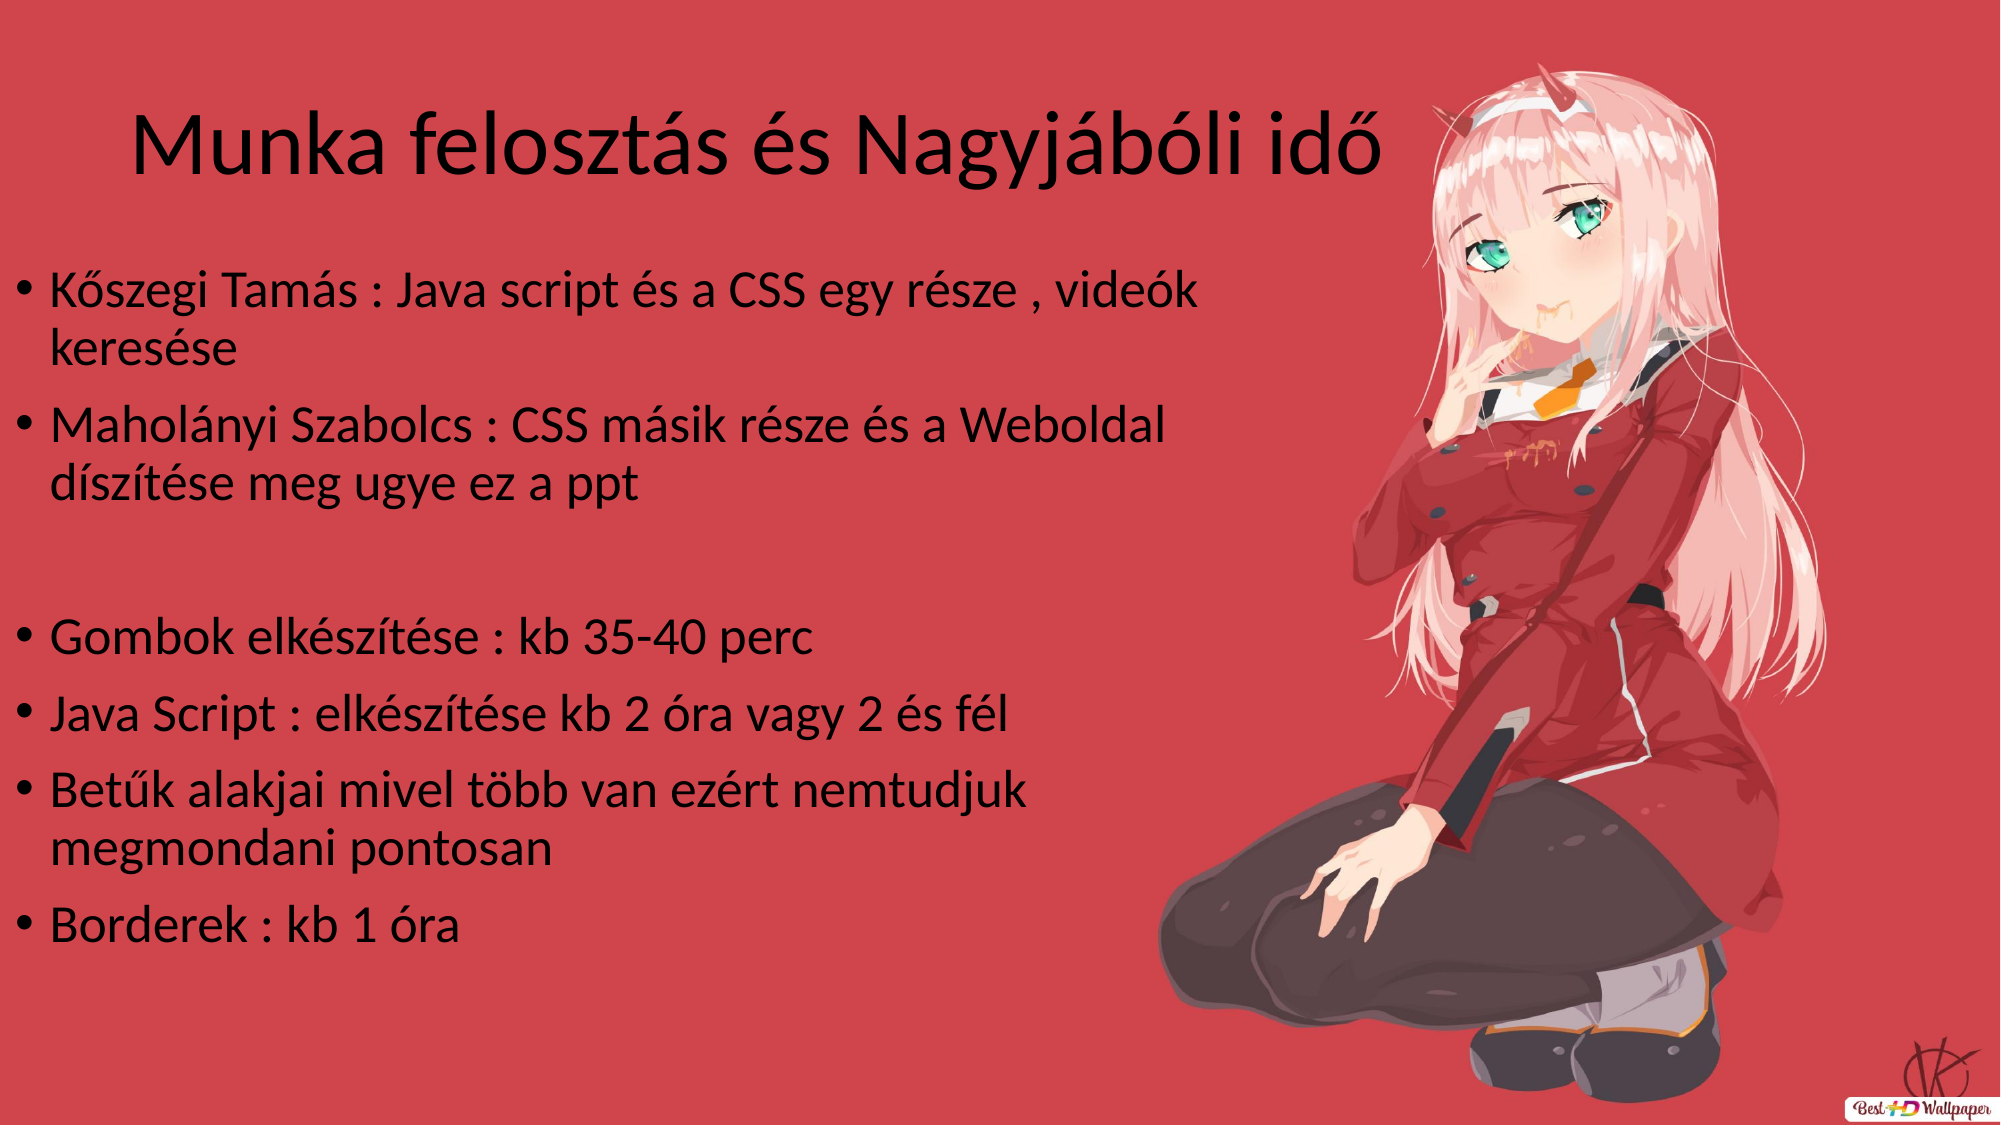

# Munka felosztás és Nagyjábóli idő
Kőszegi Tamás : Java script és a CSS egy része , videók keresése
Maholányi Szabolcs : CSS másik része és a Weboldal díszítése meg ugye ez a ppt

Gombok elkészítése : kb 35-40 perc
Java Script : elkészítése kb 2 óra vagy 2 és fél
Betűk alakjai mivel több van ezért nemtudjuk megmondani pontosan
Borderek : kb 1 óra